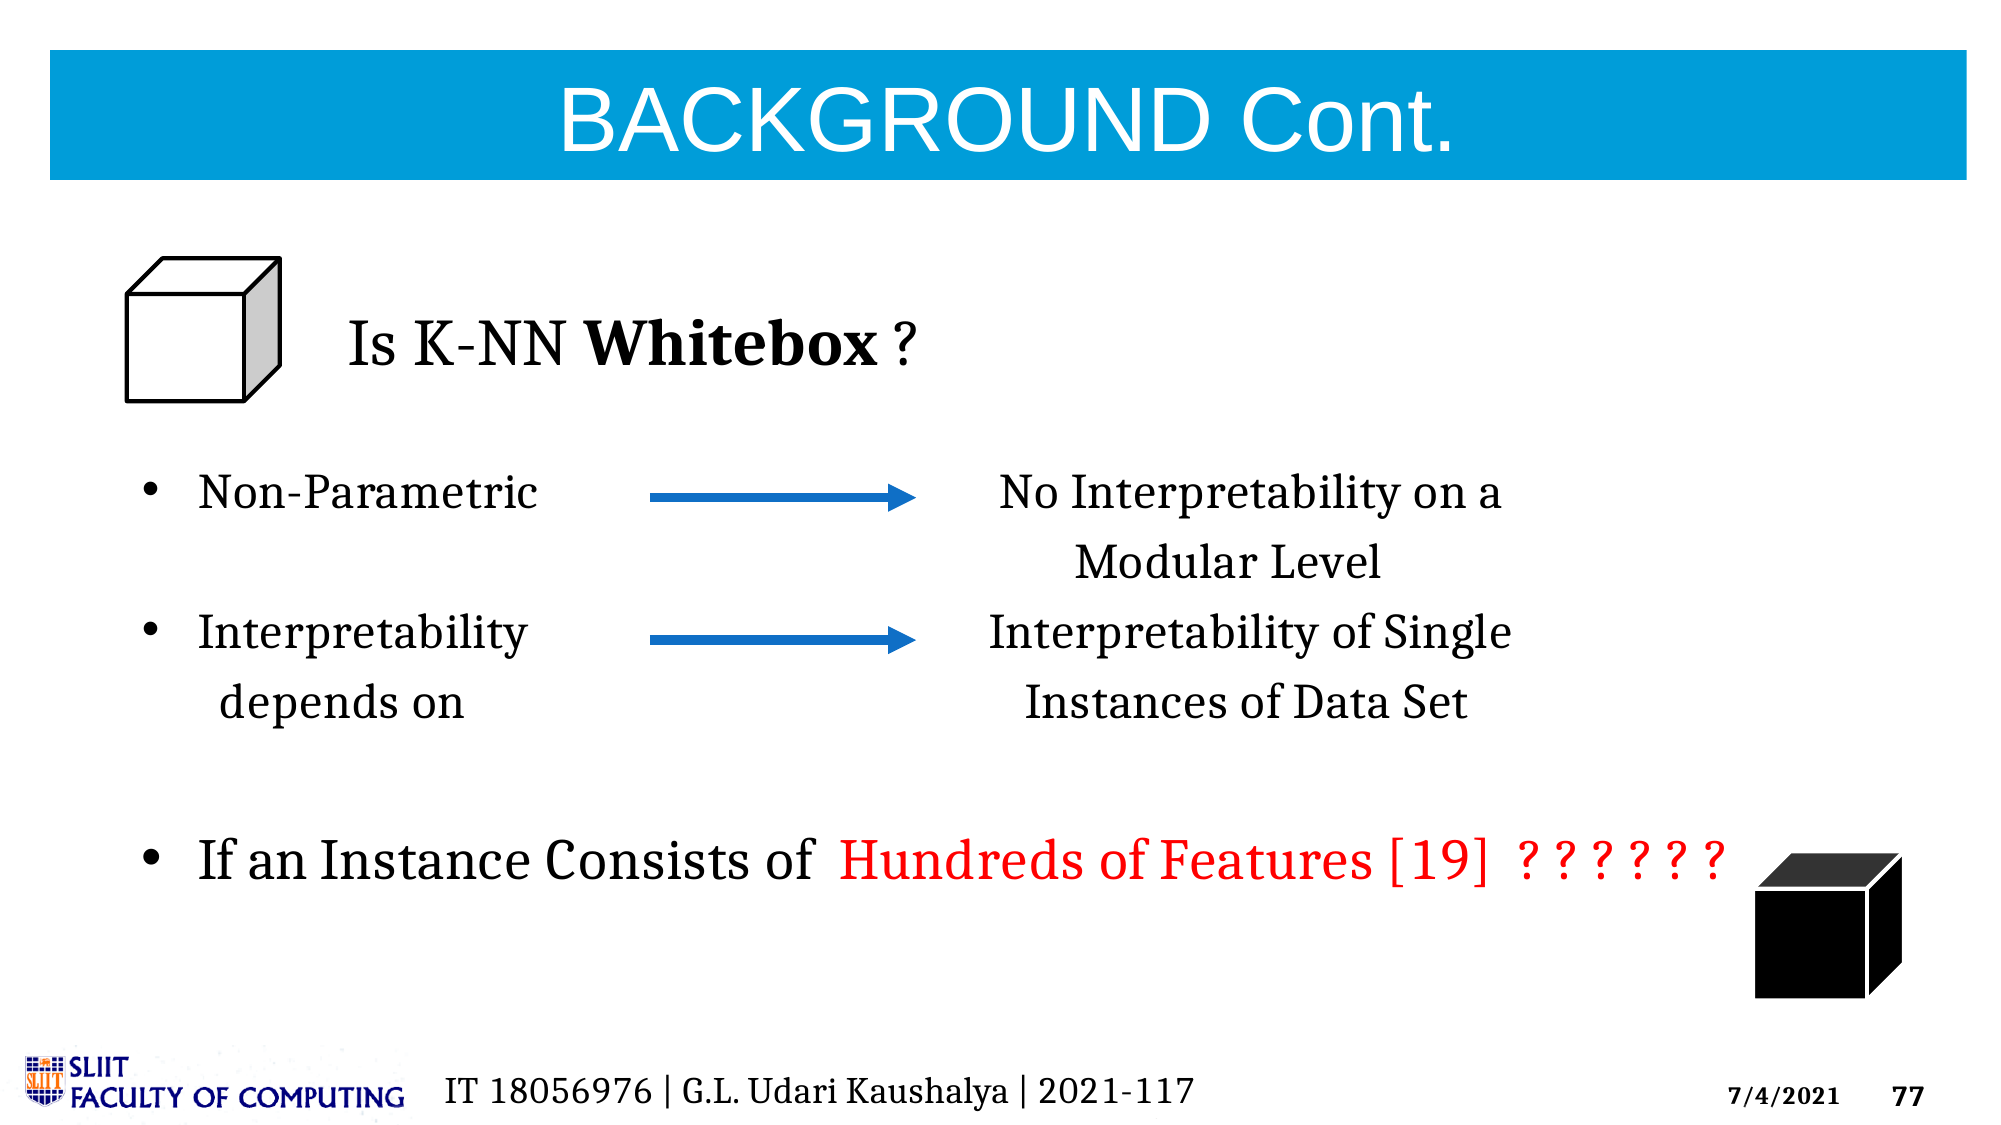

# BACKGROUND Cont.

              Is K-NN Whitebox ?

Non-Parametric                                          No Interpretability on a
                                                                                     Modular Level
Interpretability                                          Interpretability of Single
       depends on                                                   Instances of Data Set

If an Instance Consists of  Hundreds of Features [19]  ? ? ? ? ? ?

IT 18056976 | G.L. Udari Kaushalya | 2021-117